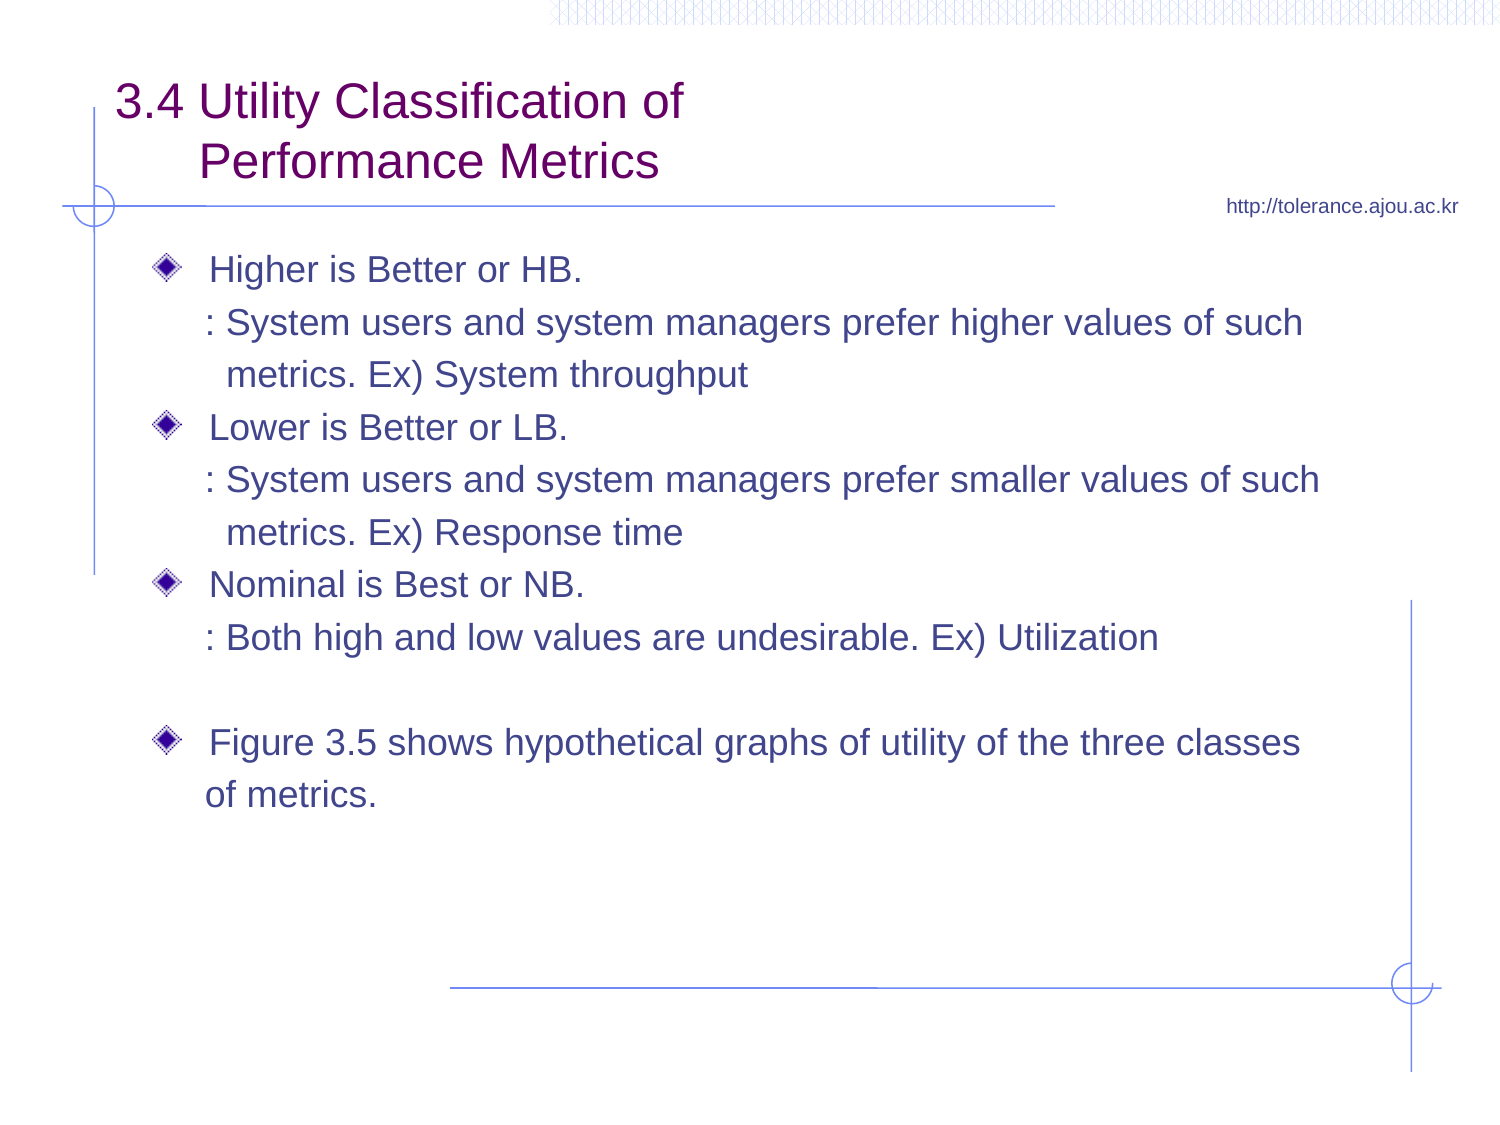

# 3.4 Utility Classification of Performance Metrics
Higher is Better or HB.
     : System users and system managers prefer higher values of such
       metrics. Ex) System throughput
Lower is Better or LB.
     : System users and system managers prefer smaller values of such
       metrics. Ex) Response time
Nominal is Best or NB.
     : Both high and low values are undesirable. Ex) Utilization

Figure 3.5 shows hypothetical graphs of utility of the three classes
     of metrics.